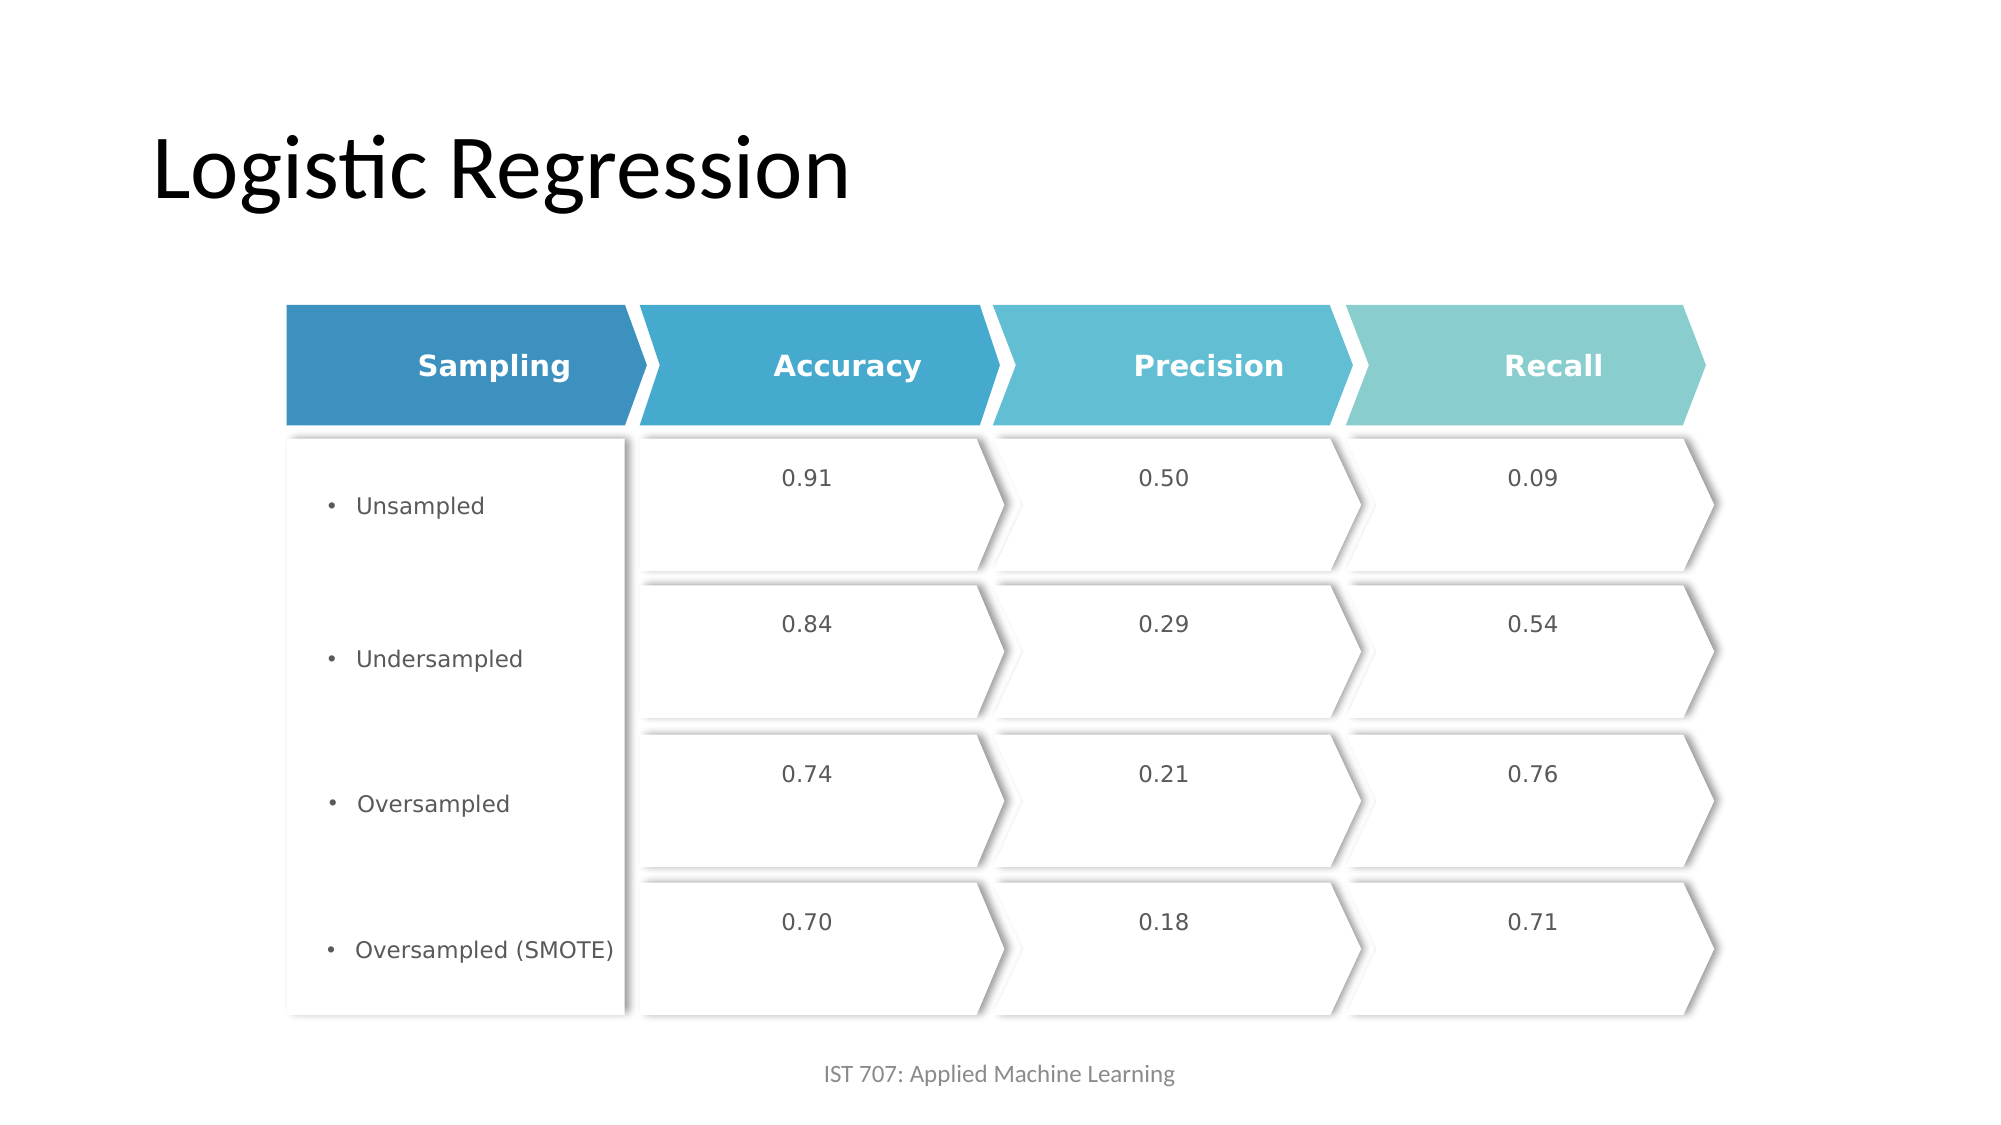

# Logistic Regression

Sampling
Accuracy
Precision
Recall

0.91
0.50
0.09
Unsampled

0.84
0.29
0.54
Undersampled

0.74
0.21
0.76
Oversampled

0.70
0.18
0.71
Oversampled (SMOTE)
IST 707: Applied Machine Learning